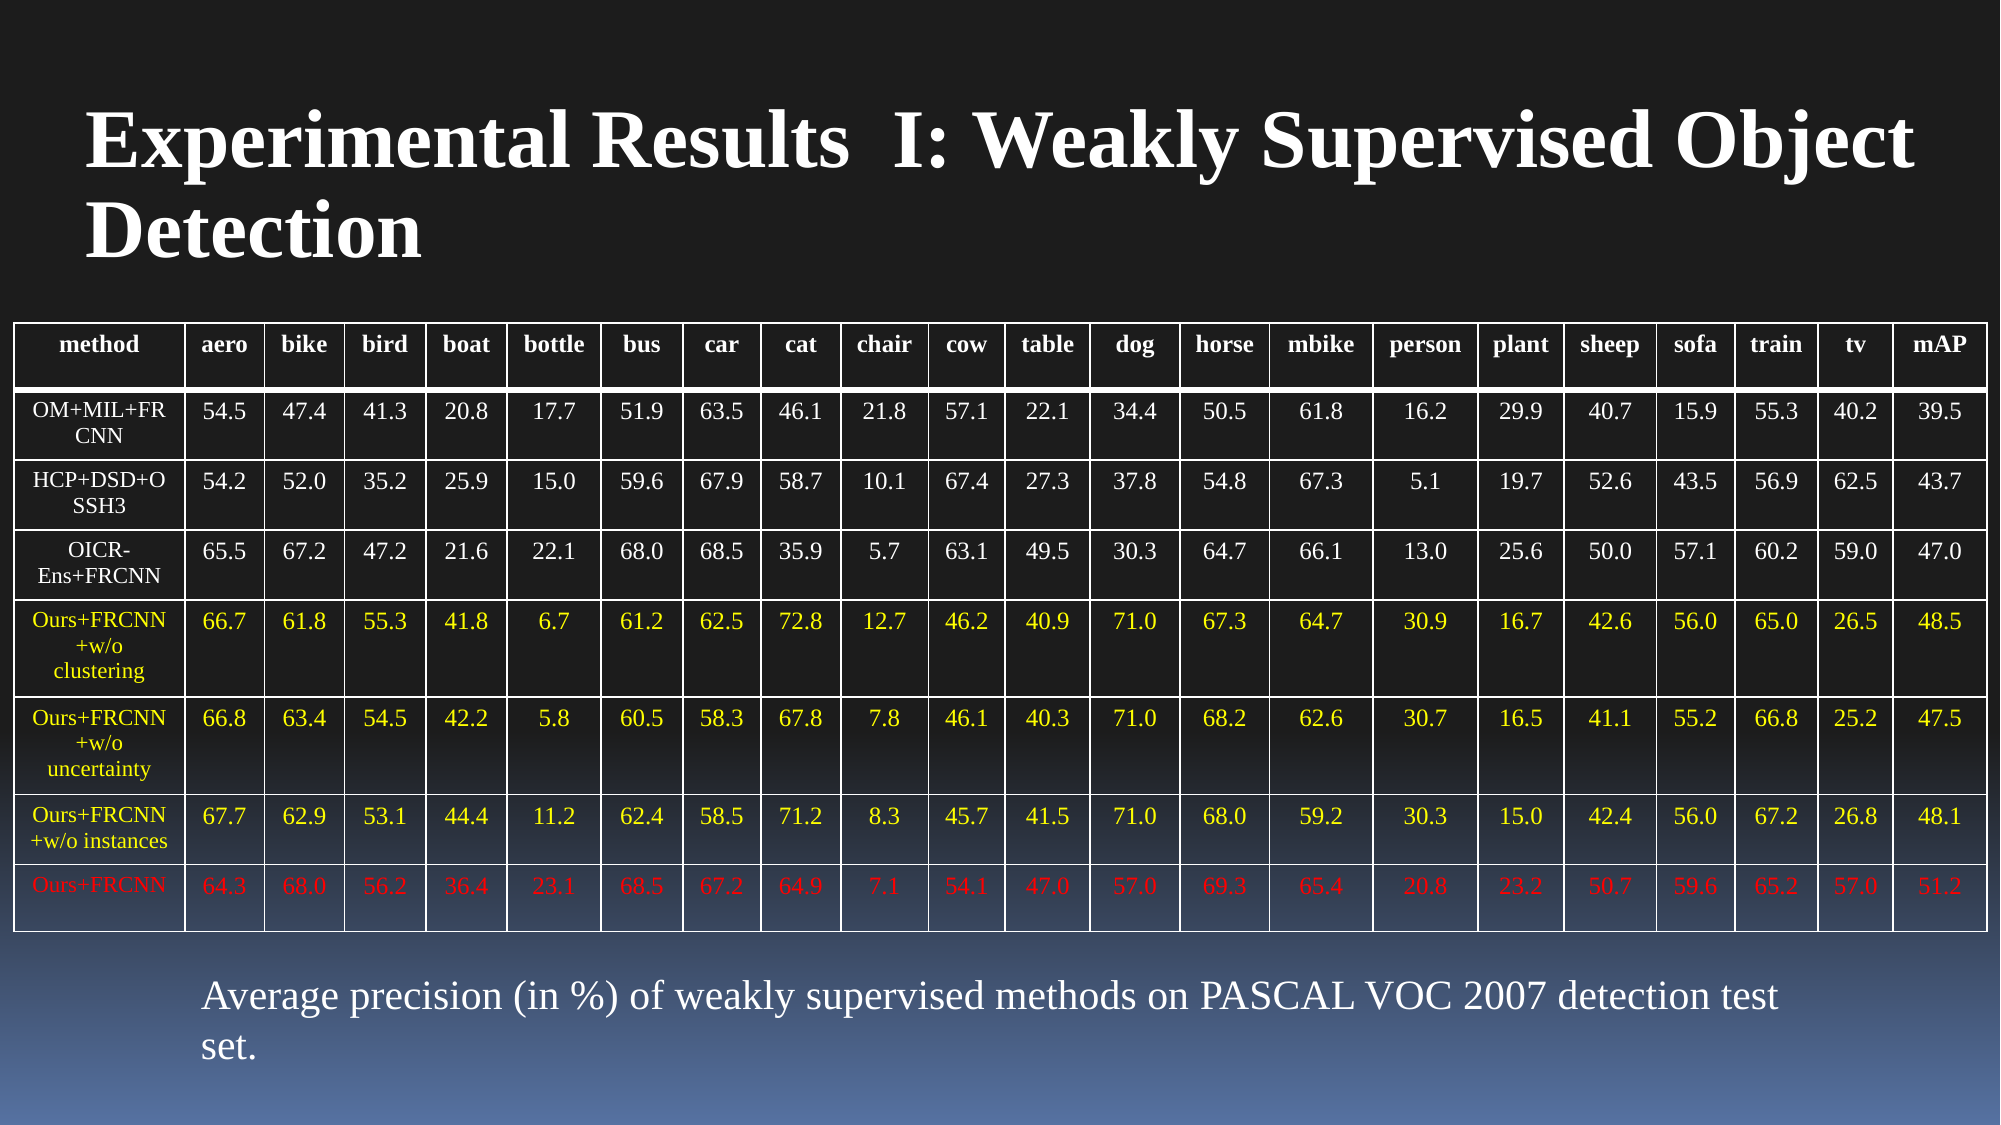

Experimental Results  I: Weakly Supervised Object Detection
| method | aero | bike | bird | boat | bottle | bus | car | cat | chair | cow | table | dog | horse | mbike | person | plant | sheep | sofa | train | tv | mAP |
| --- | --- | --- | --- | --- | --- | --- | --- | --- | --- | --- | --- | --- | --- | --- | --- | --- | --- | --- | --- | --- | --- |
| OM+MIL+FRCNN | 54.5 | 47.4 | 41.3 | 20.8 | 17.7 | 51.9 | 63.5 | 46.1 | 21.8 | 57.1 | 22.1 | 34.4 | 50.5 | 61.8 | 16.2 | 29.9 | 40.7 | 15.9 | 55.3 | 40.2 | 39.5 |
| HCP+DSD+OSSH3 | 54.2 | 52.0 | 35.2 | 25.9 | 15.0 | 59.6 | 67.9 | 58.7 | 10.1 | 67.4 | 27.3 | 37.8 | 54.8 | 67.3 | 5.1 | 19.7 | 52.6 | 43.5 | 56.9 | 62.5 | 43.7 |
| OICR-Ens+FRCNN | 65.5 | 67.2 | 47.2 | 21.6 | 22.1 | 68.0 | 68.5 | 35.9 | 5.7 | 63.1 | 49.5 | 30.3 | 64.7 | 66.1 | 13.0 | 25.6 | 50.0 | 57.1 | 60.2 | 59.0 | 47.0 |
| Ours+FRCNN+w/o clustering | 66.7 | 61.8 | 55.3 | 41.8 | 6.7 | 61.2 | 62.5 | 72.8 | 12.7 | 46.2 | 40.9 | 71.0 | 67.3 | 64.7 | 30.9 | 16.7 | 42.6 | 56.0 | 65.0 | 26.5 | 48.5 |
| Ours+FRCNN+w/o uncertainty | 66.8 | 63.4 | 54.5 | 42.2 | 5.8 | 60.5 | 58.3 | 67.8 | 7.8 | 46.1 | 40.3 | 71.0 | 68.2 | 62.6 | 30.7 | 16.5 | 41.1 | 55.2 | 66.8 | 25.2 | 47.5 |
| Ours+FRCNN+w/o instances | 67.7 | 62.9 | 53.1 | 44.4 | 11.2 | 62.4 | 58.5 | 71.2 | 8.3 | 45.7 | 41.5 | 71.0 | 68.0 | 59.2 | 30.3 | 15.0 | 42.4 | 56.0 | 67.2 | 26.8 | 48.1 |
| Ours+FRCNN | 64.3 | 68.0 | 56.2 | 36.4 | 23.1 | 68.5 | 67.2 | 64.9 | 7.1 | 54.1 | 47.0 | 57.0 | 69.3 | 65.4 | 20.8 | 23.2 | 50.7 | 59.6 | 65.2 | 57.0 | 51.2 |
Average precision (in %) of weakly supervised methods on PASCAL VOC 2007 detection test set.